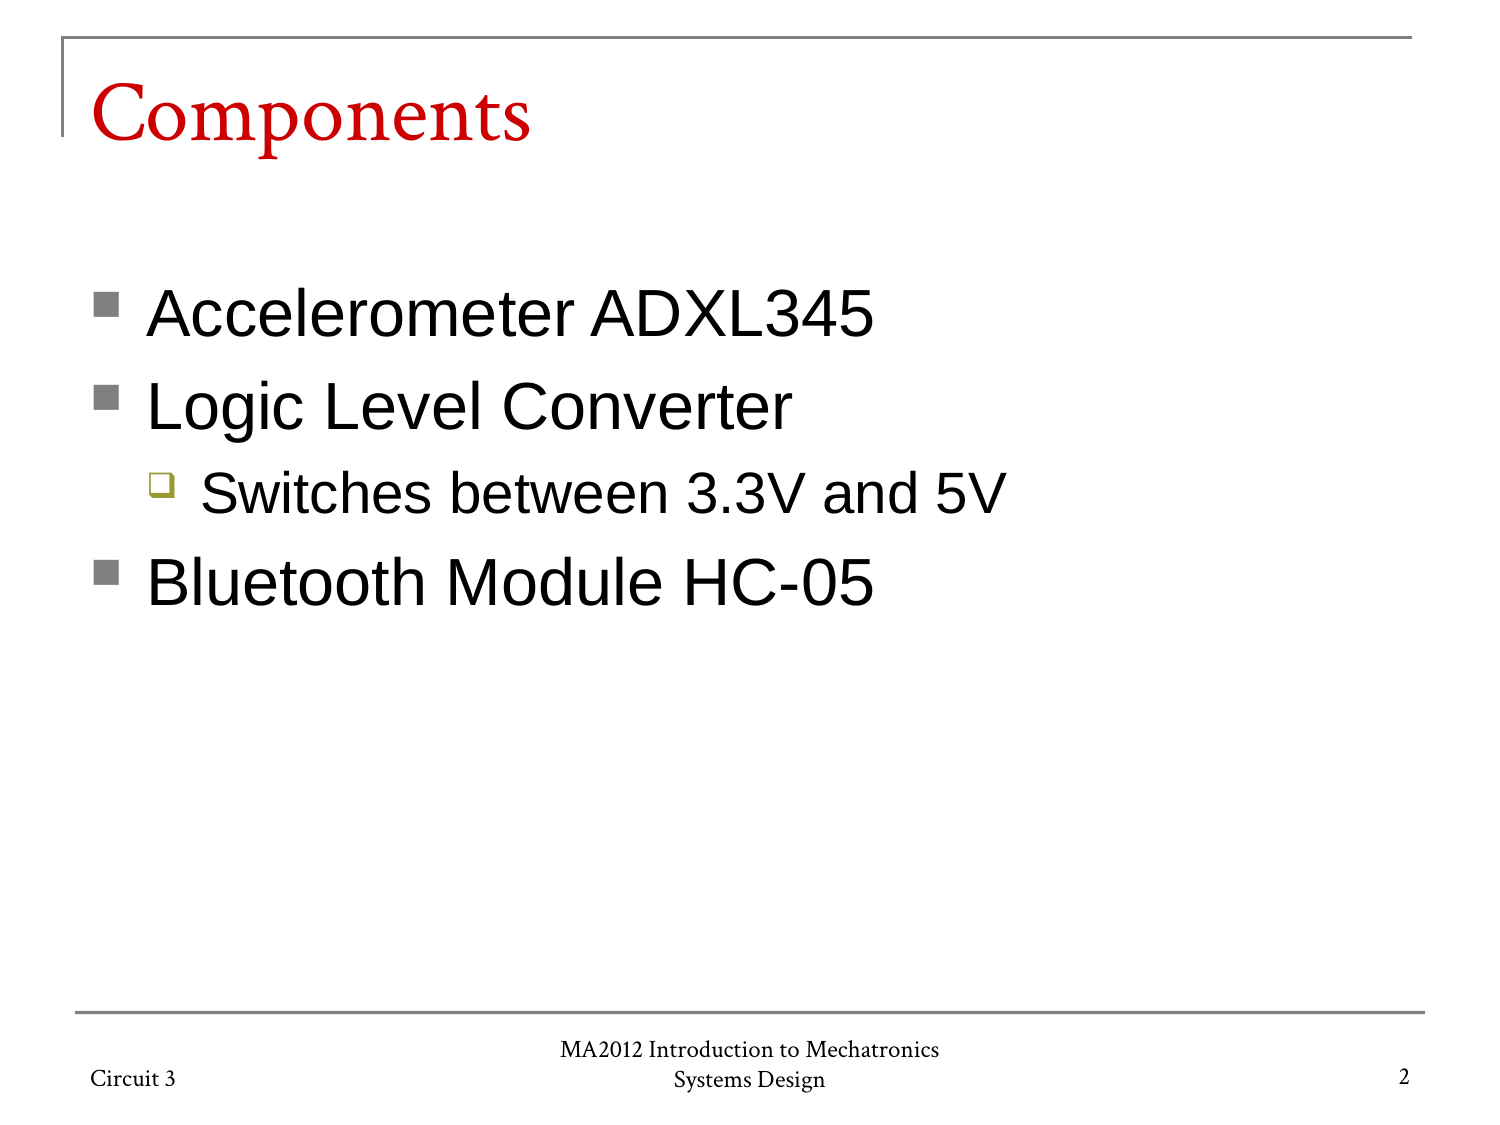

# Components
Accelerometer ADXL345
Logic Level Converter
Switches between 3.3V and 5V
Bluetooth Module HC-05

Circuit 3
2
MA2012 Introduction to Mechatronics Systems Design